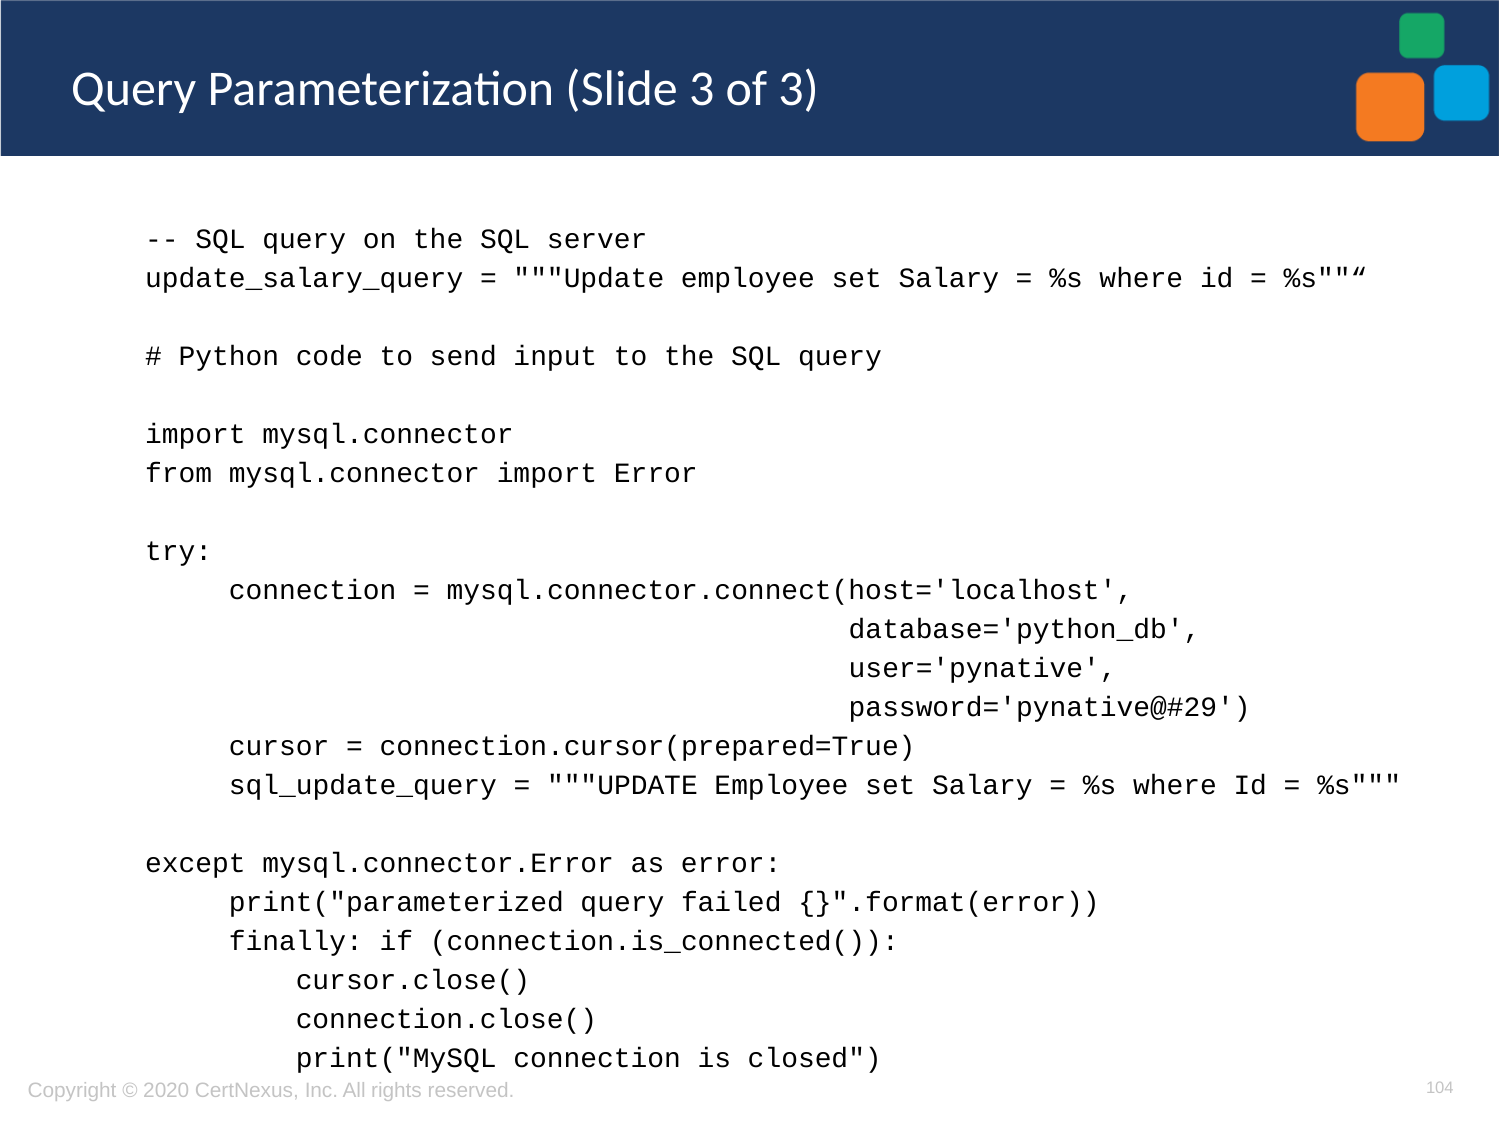

# Query Parameterization (Slide 3 of 3)
-- SQL query on the SQL server
update_salary_query = """Update employee set Salary = %s where id = %s""“

# Python code to send input to the SQL query

import mysql.connector
from mysql.connector import Error

try:
     connection = mysql.connector.connect(host='localhost',
                                          database='python_db',
                                          user='pynative',
                                          password='pynative@#29')
     cursor = connection.cursor(prepared=True)
     sql_update_query = """UPDATE Employee set Salary = %s where Id = %s"""

except mysql.connector.Error as error:
     print("parameterized query failed {}".format(error))
     finally: if (connection.is_connected()):
         cursor.close()
         connection.close()
         print("MySQL connection is closed")
104